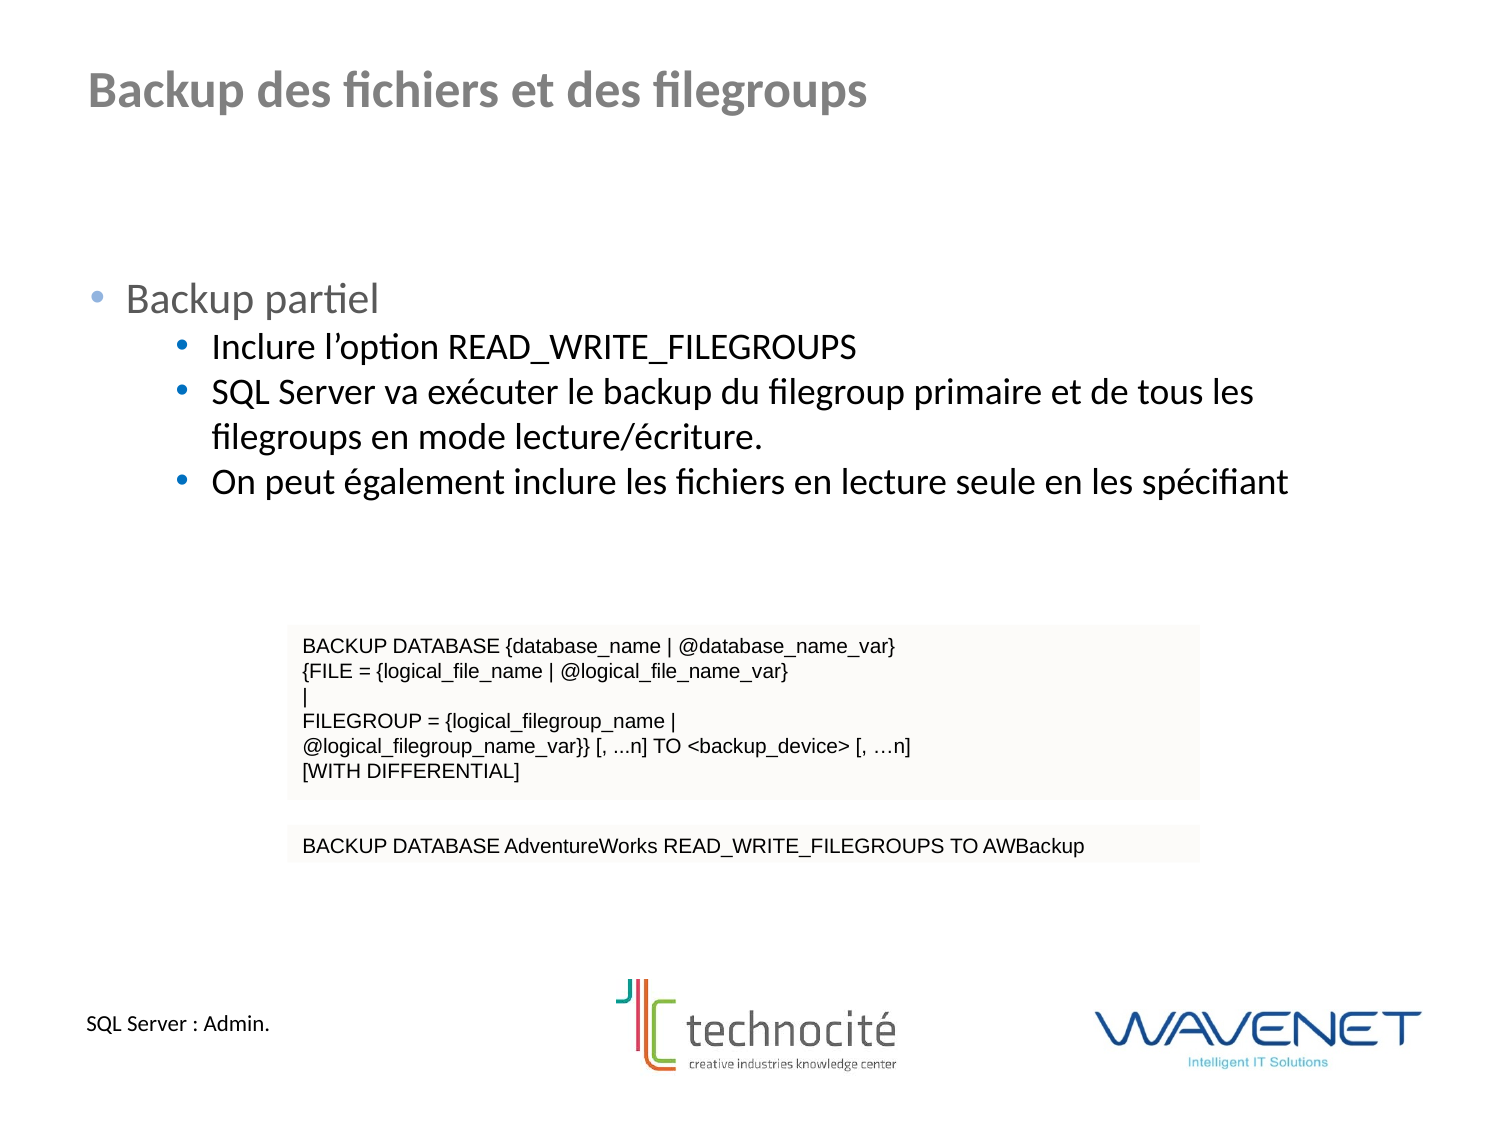

Backup des fichiers et des filegroups
Backup partiel
Inclure l’option READ_WRITE_FILEGROUPS
SQL Server va exécuter le backup du filegroup primaire et de tous les filegroups en mode lecture/écriture.
On peut également inclure les fichiers en lecture seule en les spécifiant
BACKUP DATABASE {database_name | @database_name_var}
{FILE = {logical_file_name | @logical_file_name_var}
|
FILEGROUP = {logical_filegroup_name |
@logical_filegroup_name_var}} [, ...n] TO <backup_device> [, …n]
[WITH DIFFERENTIAL]
BACKUP DATABASE AdventureWorks READ_WRITE_FILEGROUPS TO AWBackup
SQL Server : Admin.